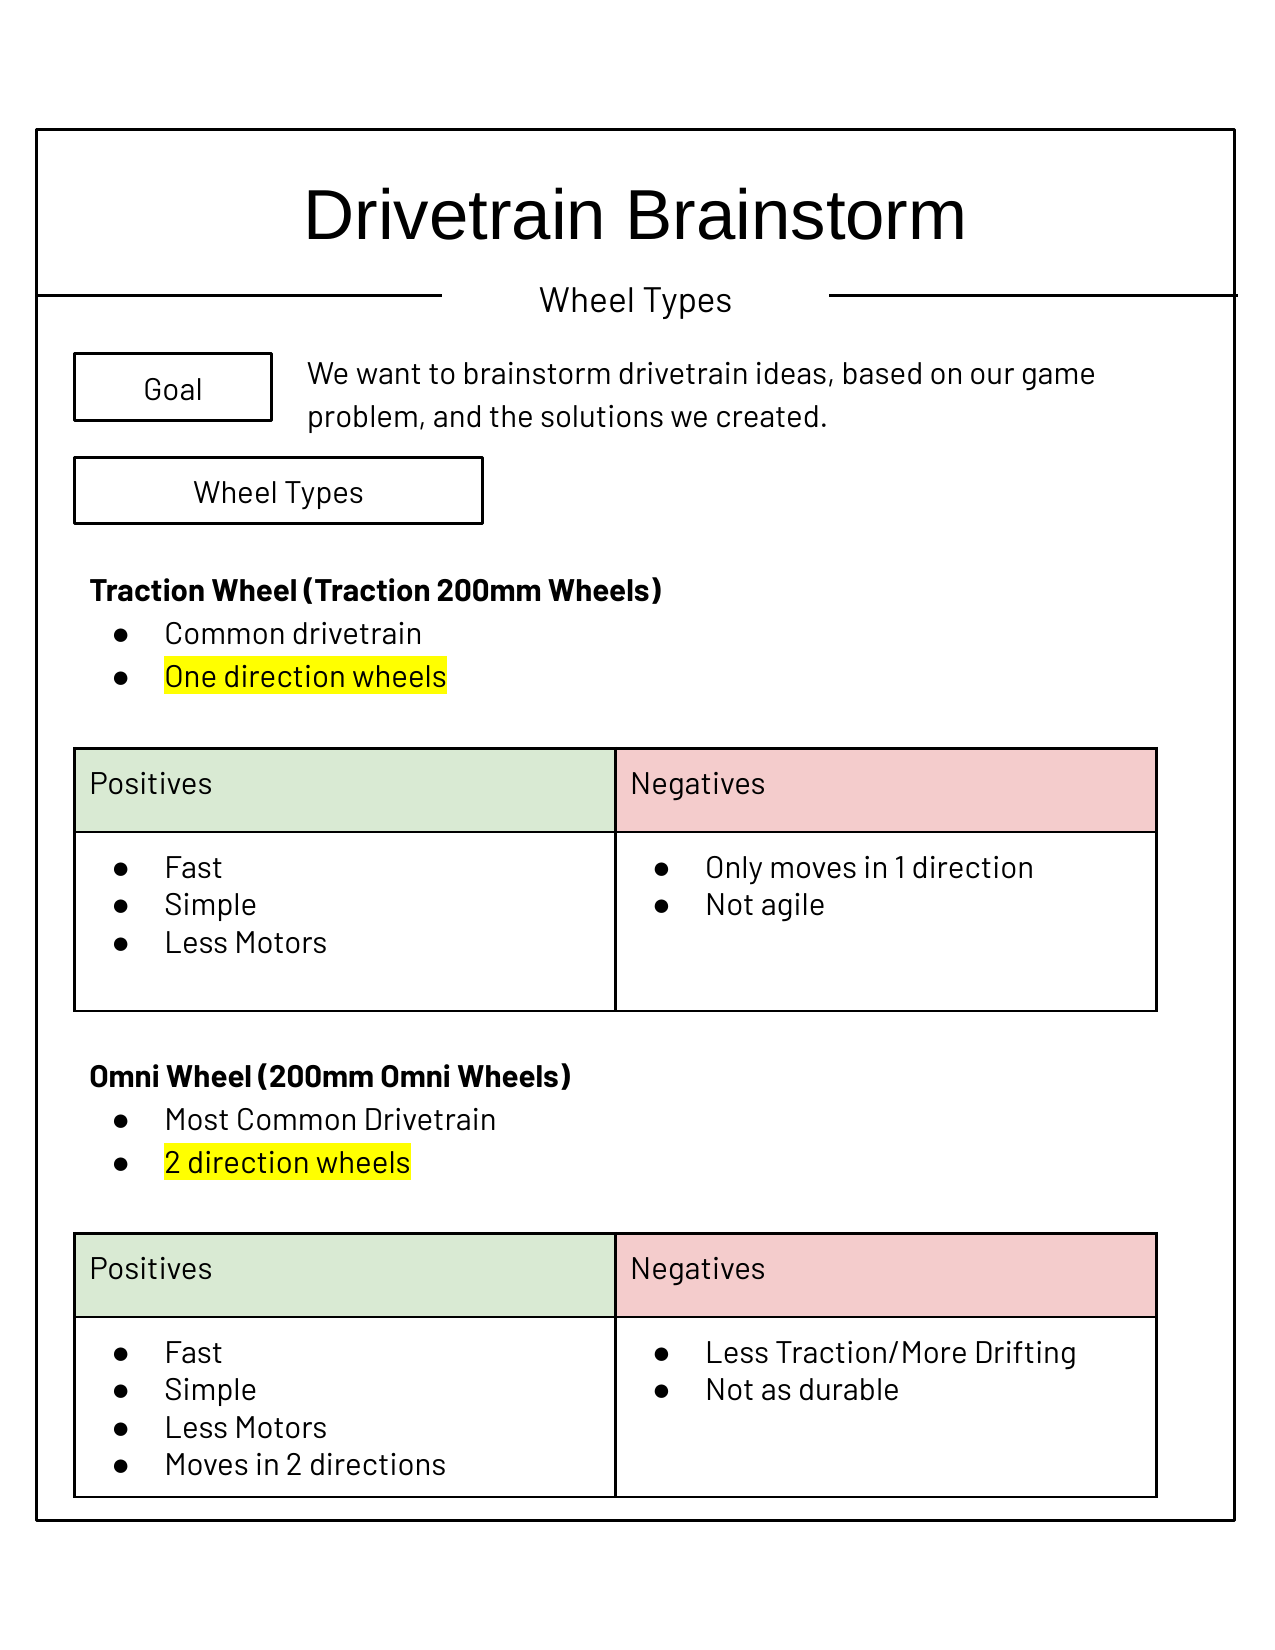

Drivetrain Brainstorm
Wheel Types
We want to brainstorm drivetrain ideas, based on our game problem, and the solutions we created.

Goal
Wheel Types
Traction Wheel (Traction 200mm Wheels)
Common drivetrain
One direction wheels

| Positives | Negatives |
| --- | --- |
| Fast Simple Less Motors | Only moves in 1 direction Not agile |
Omni Wheel (200mm Omni Wheels)
Most Common Drivetrain
2 direction wheels

| Positives | Negatives |
| --- | --- |
| Fast Simple Less Motors Moves in 2 directions | Less Traction/More Drifting Not as durable |